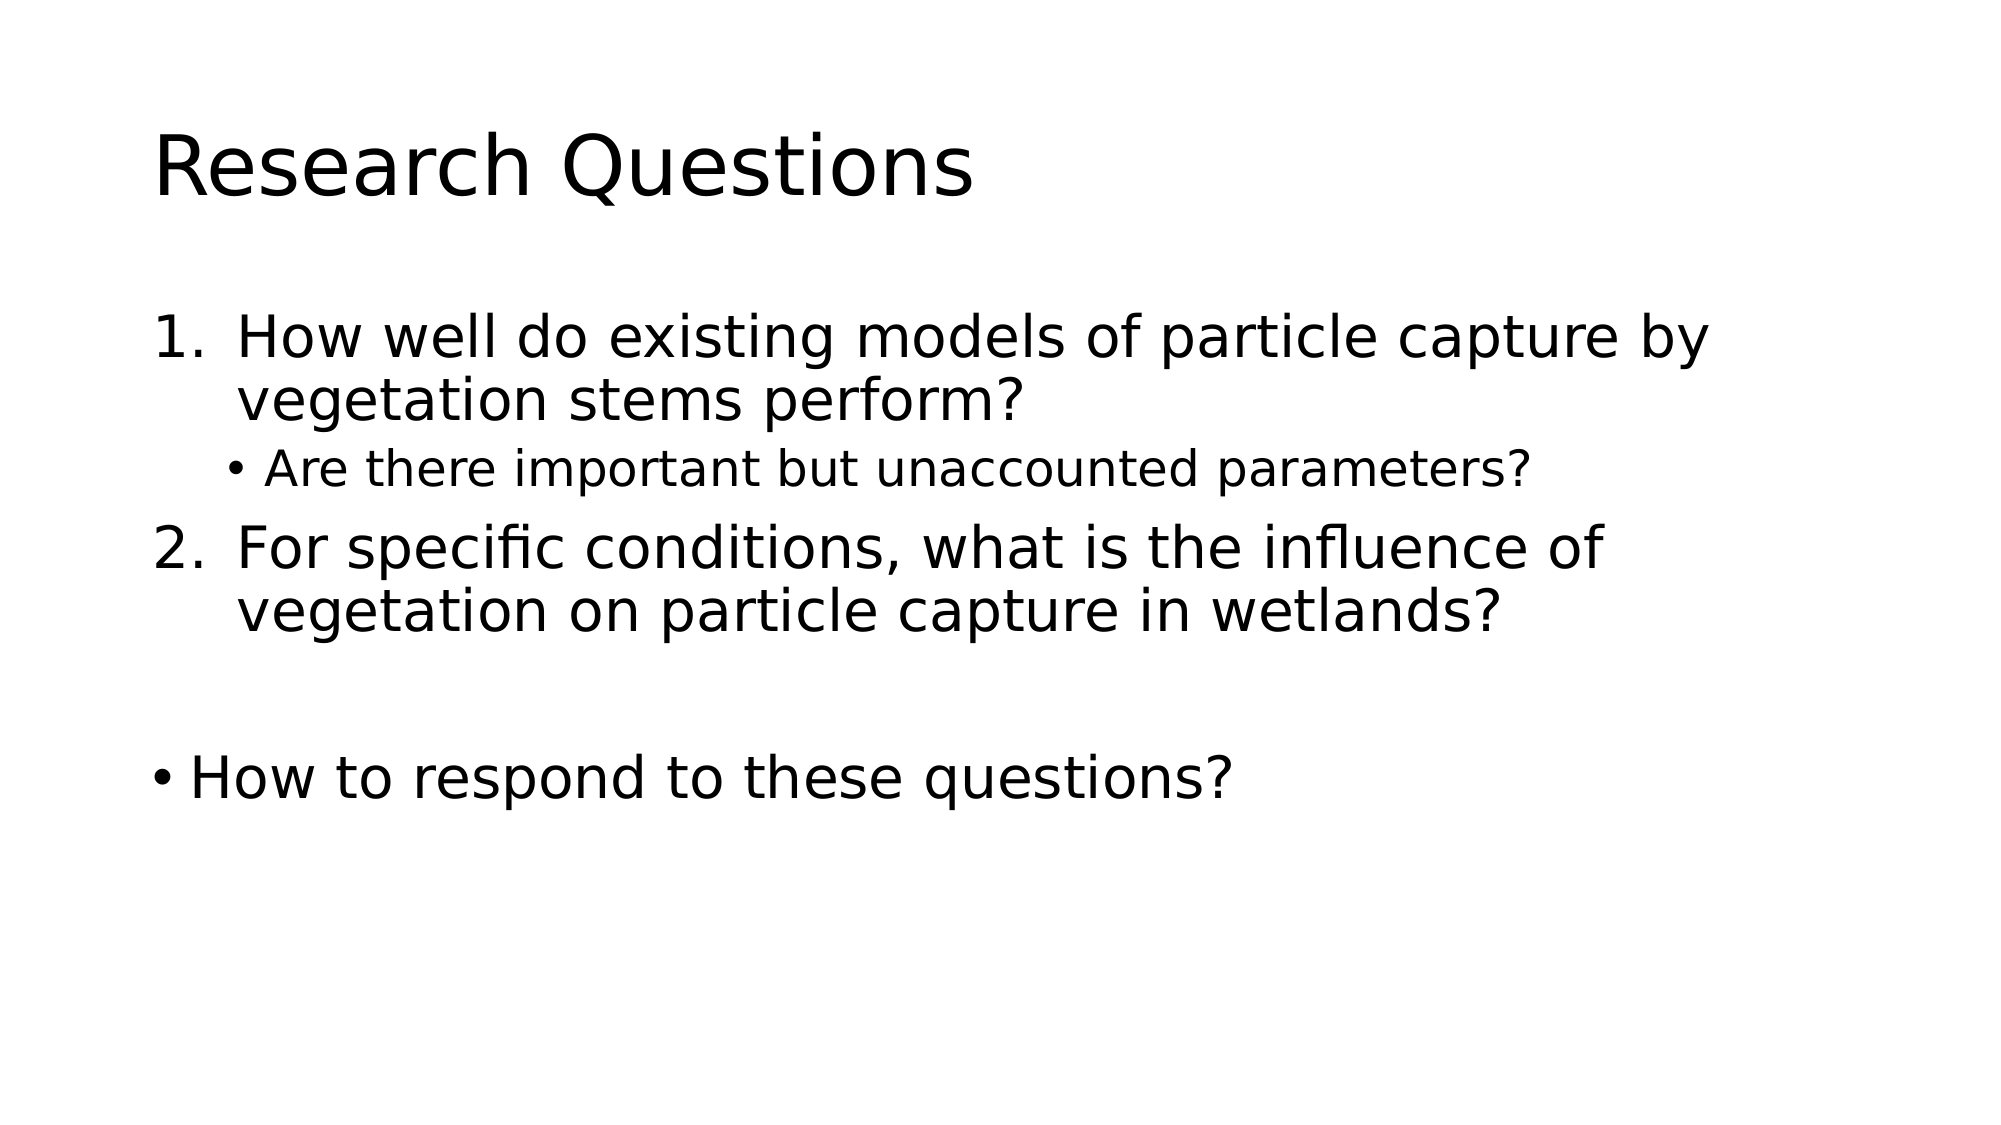

# Research Questions
How well do existing models of particle capture by vegetation stems perform?
Are there important but unaccounted parameters?
For specific conditions, what is the influence of vegetation on particle capture in wetlands?

How to respond to these questions?